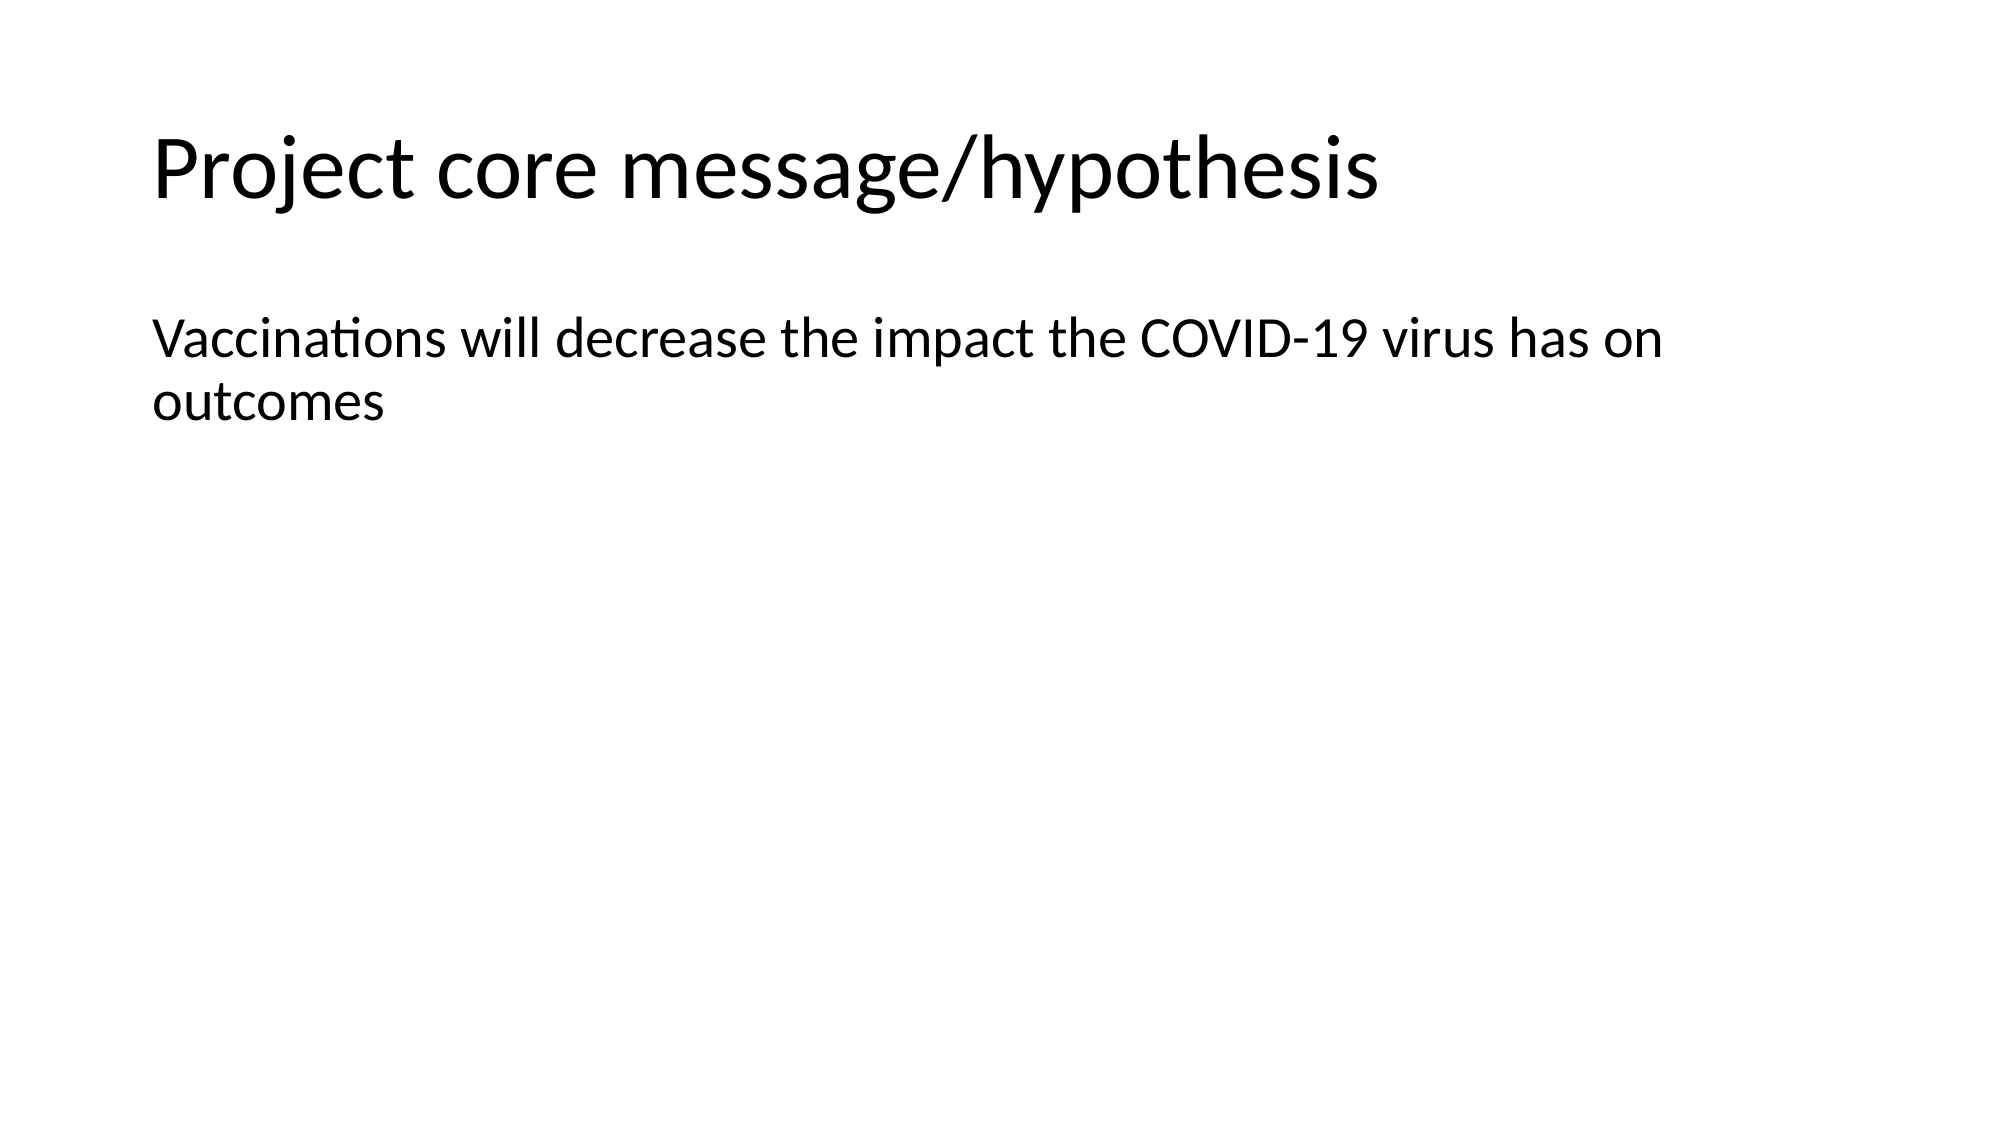

# Project core message/hypothesis
Vaccinations will decrease the impact the COVID-19 virus has on outcomes